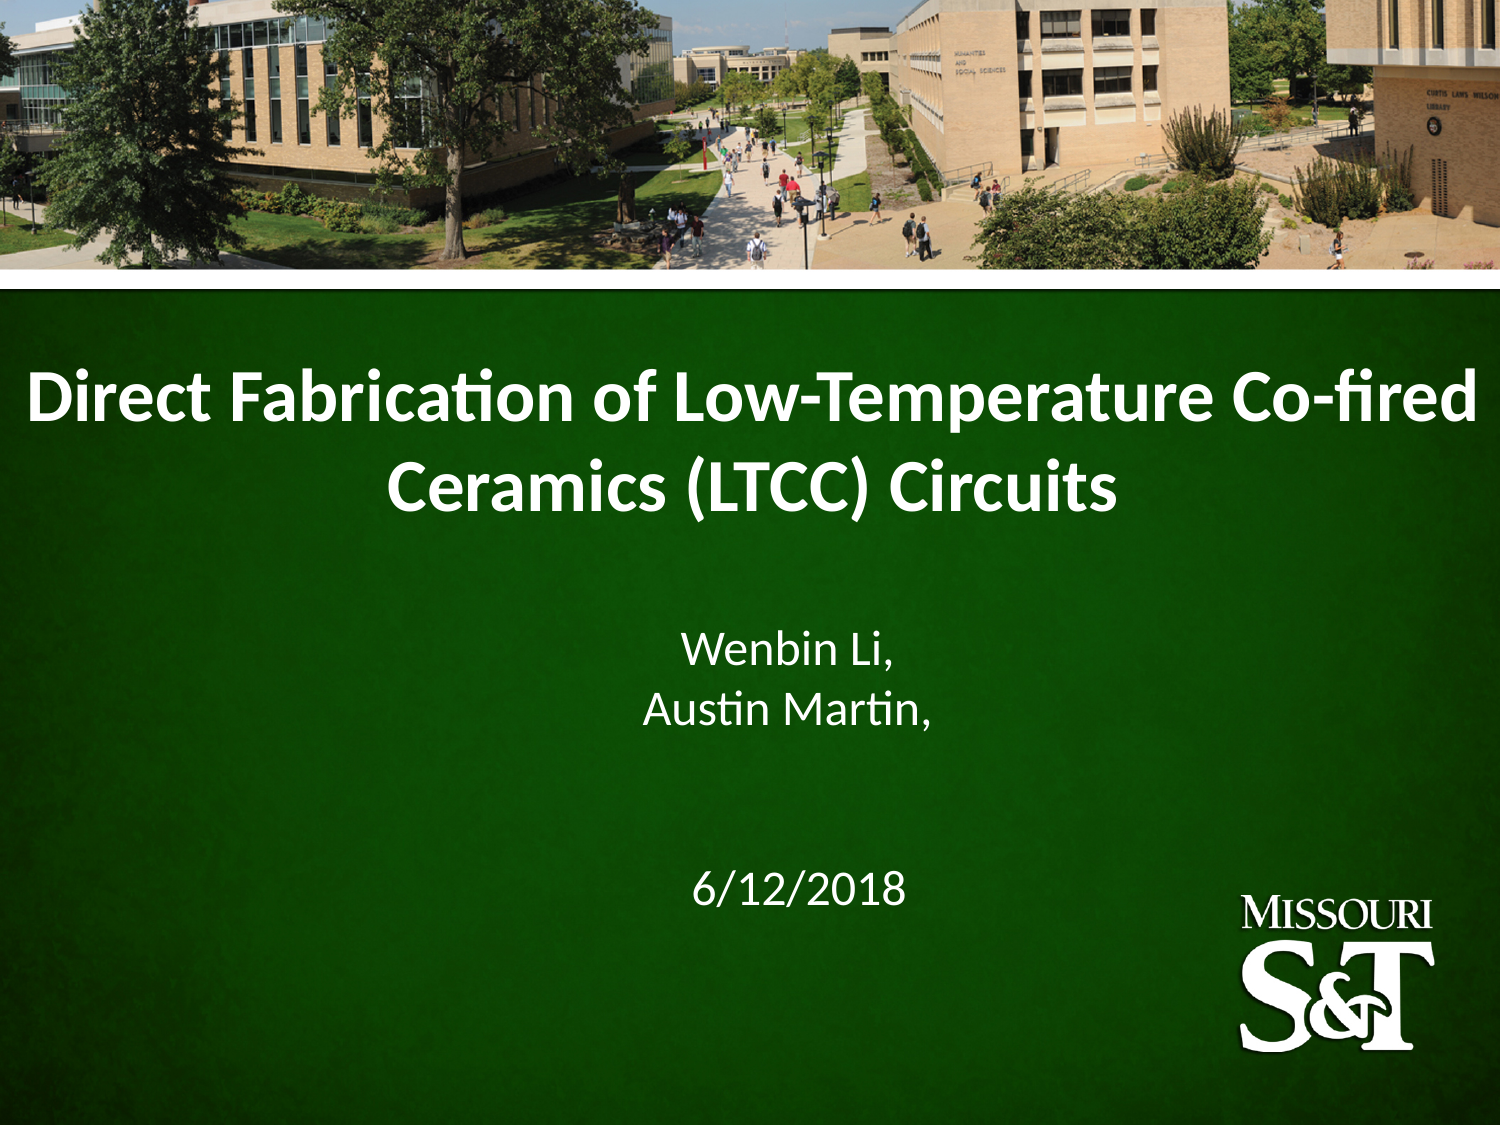

# Direct Fabrication of Low-Temperature Co-fired Ceramics (LTCC) Circuits
Wenbin Li,
Austin Martin,

  6/12/2018